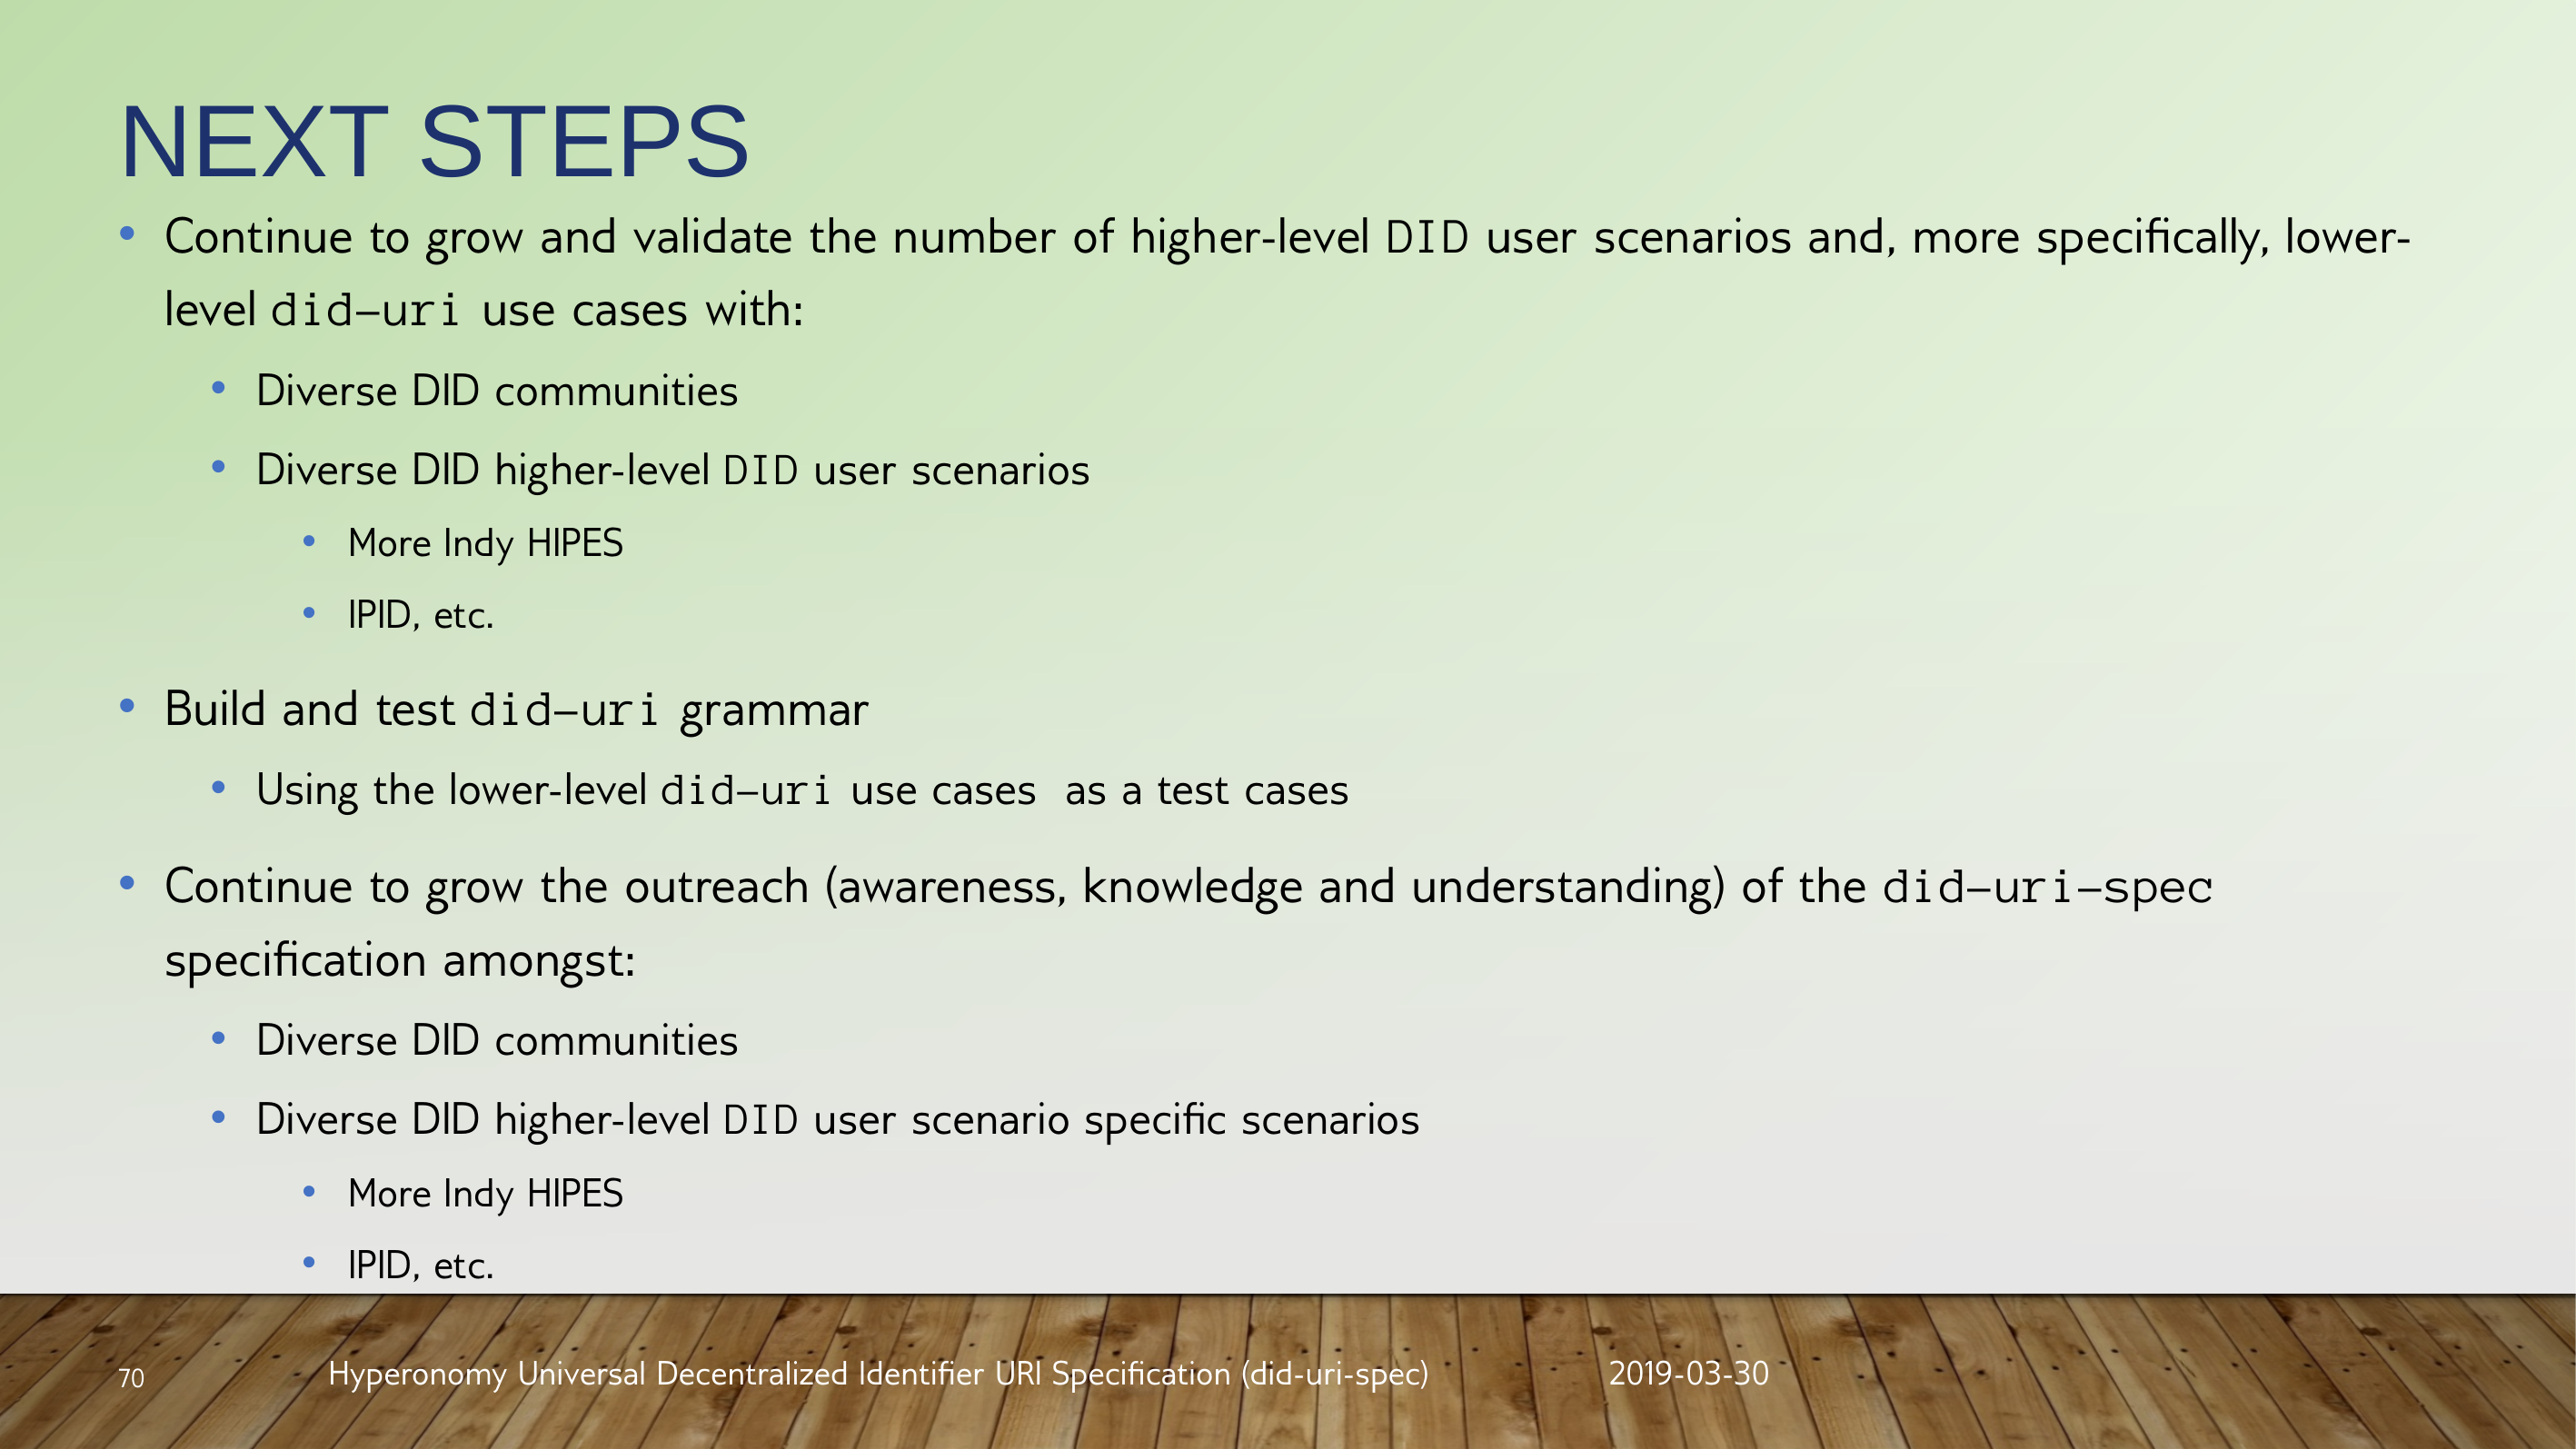

# Next Steps
Continue to grow and validate the number of higher-level DID user scenarios and, more specifically, lower-level did-uri use cases with:
Diverse DID communities
Diverse DID higher-level DID user scenarios
More Indy HIPES
IPID, etc.
Build and test did-uri grammar
Using the lower-level did-uri use cases  as a test cases
Continue to grow the outreach (awareness, knowledge and understanding) of the did-uri-spec specification amongst:
Diverse DID communities
Diverse DID higher-level DID user scenario specific scenarios
More Indy HIPES
IPID, etc.

70
2019-03-30
Hyperonomy Universal Decentralized Identifier URI Specification (did-uri-spec)